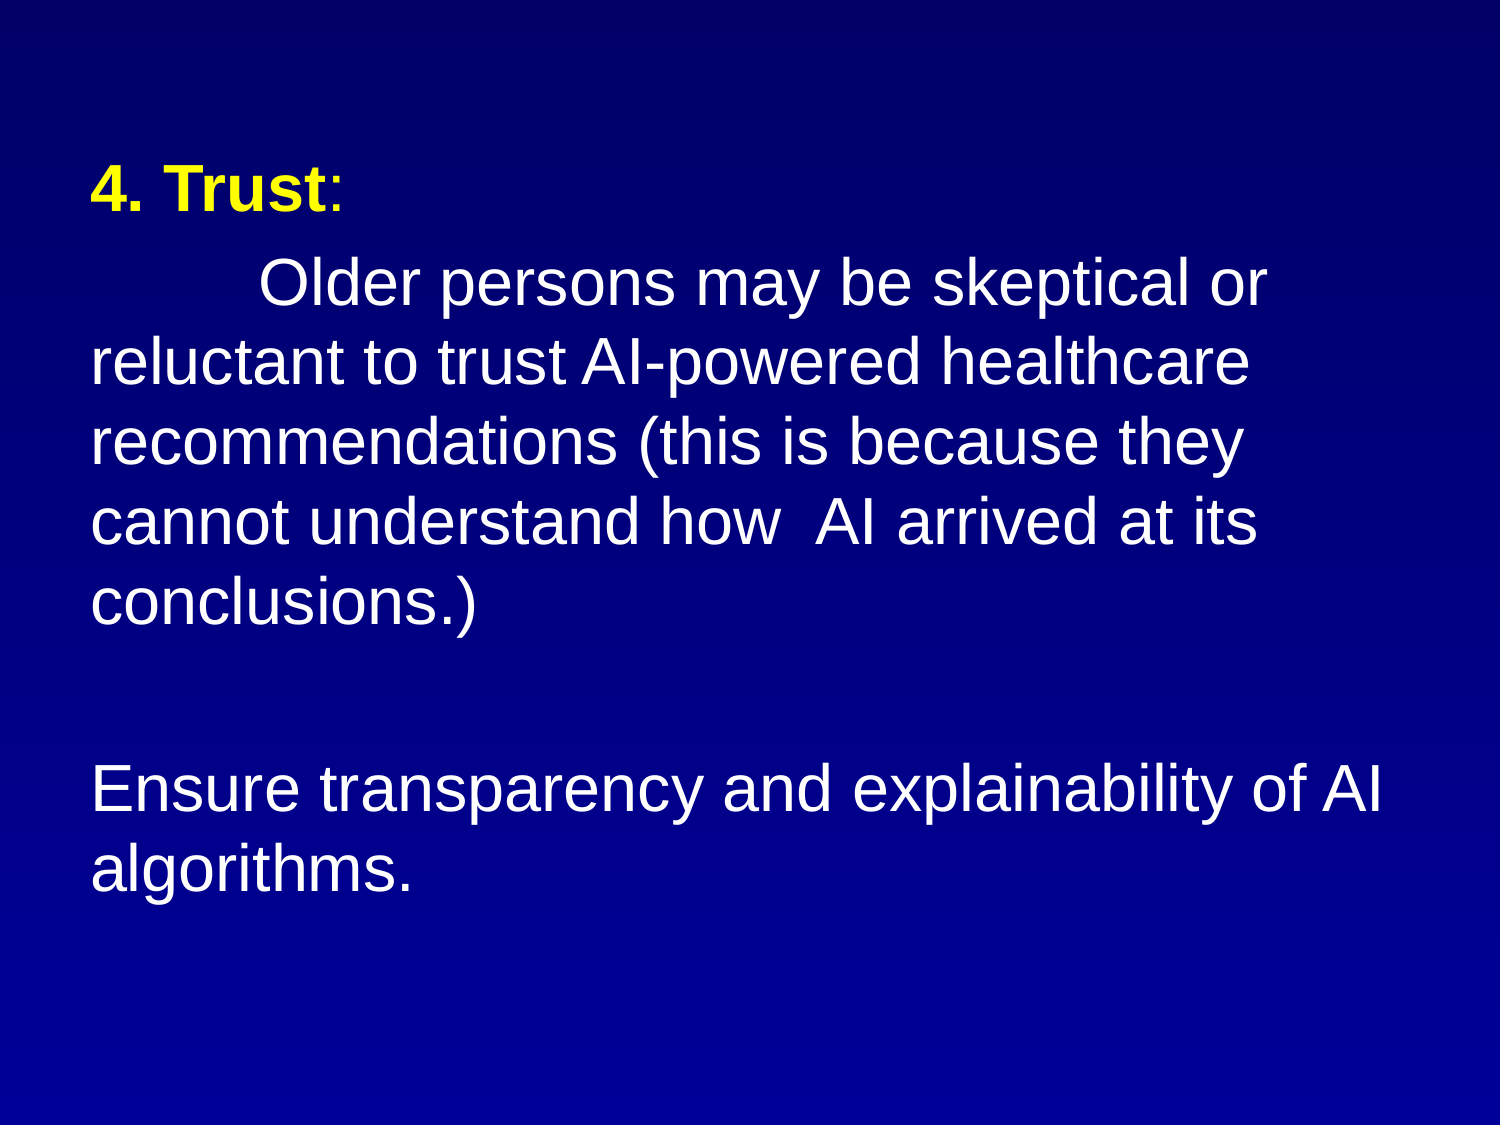

4. Trust:
	 Older persons may be skeptical or reluctant to trust AI-powered healthcare recommendations (this is because they cannot understand how  AI arrived at its conclusions.)

Ensure transparency and explainability of AI algorithms.